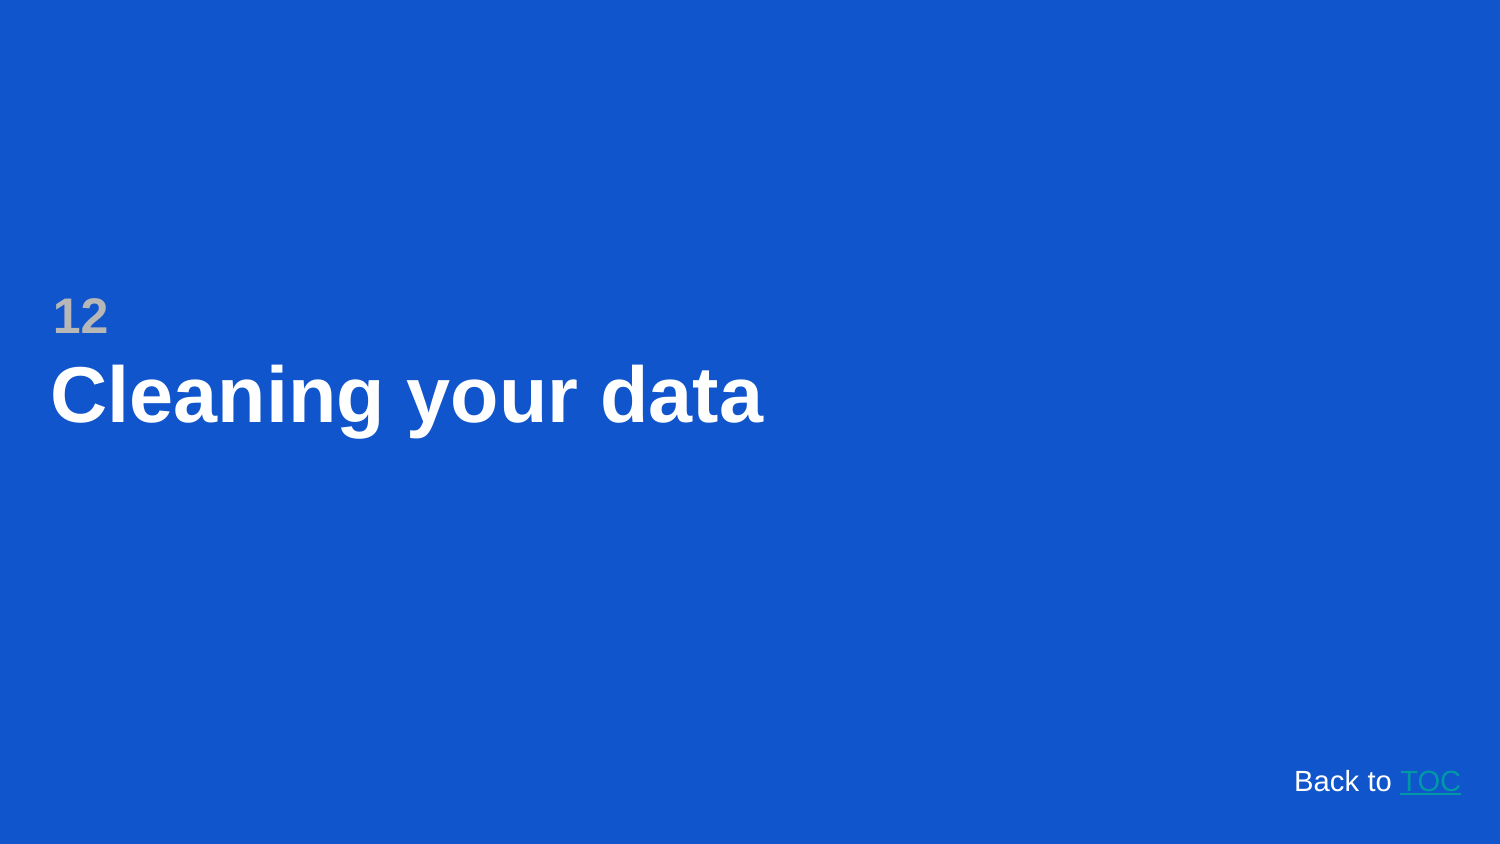

12
# Cleaning your data
Back to TOC